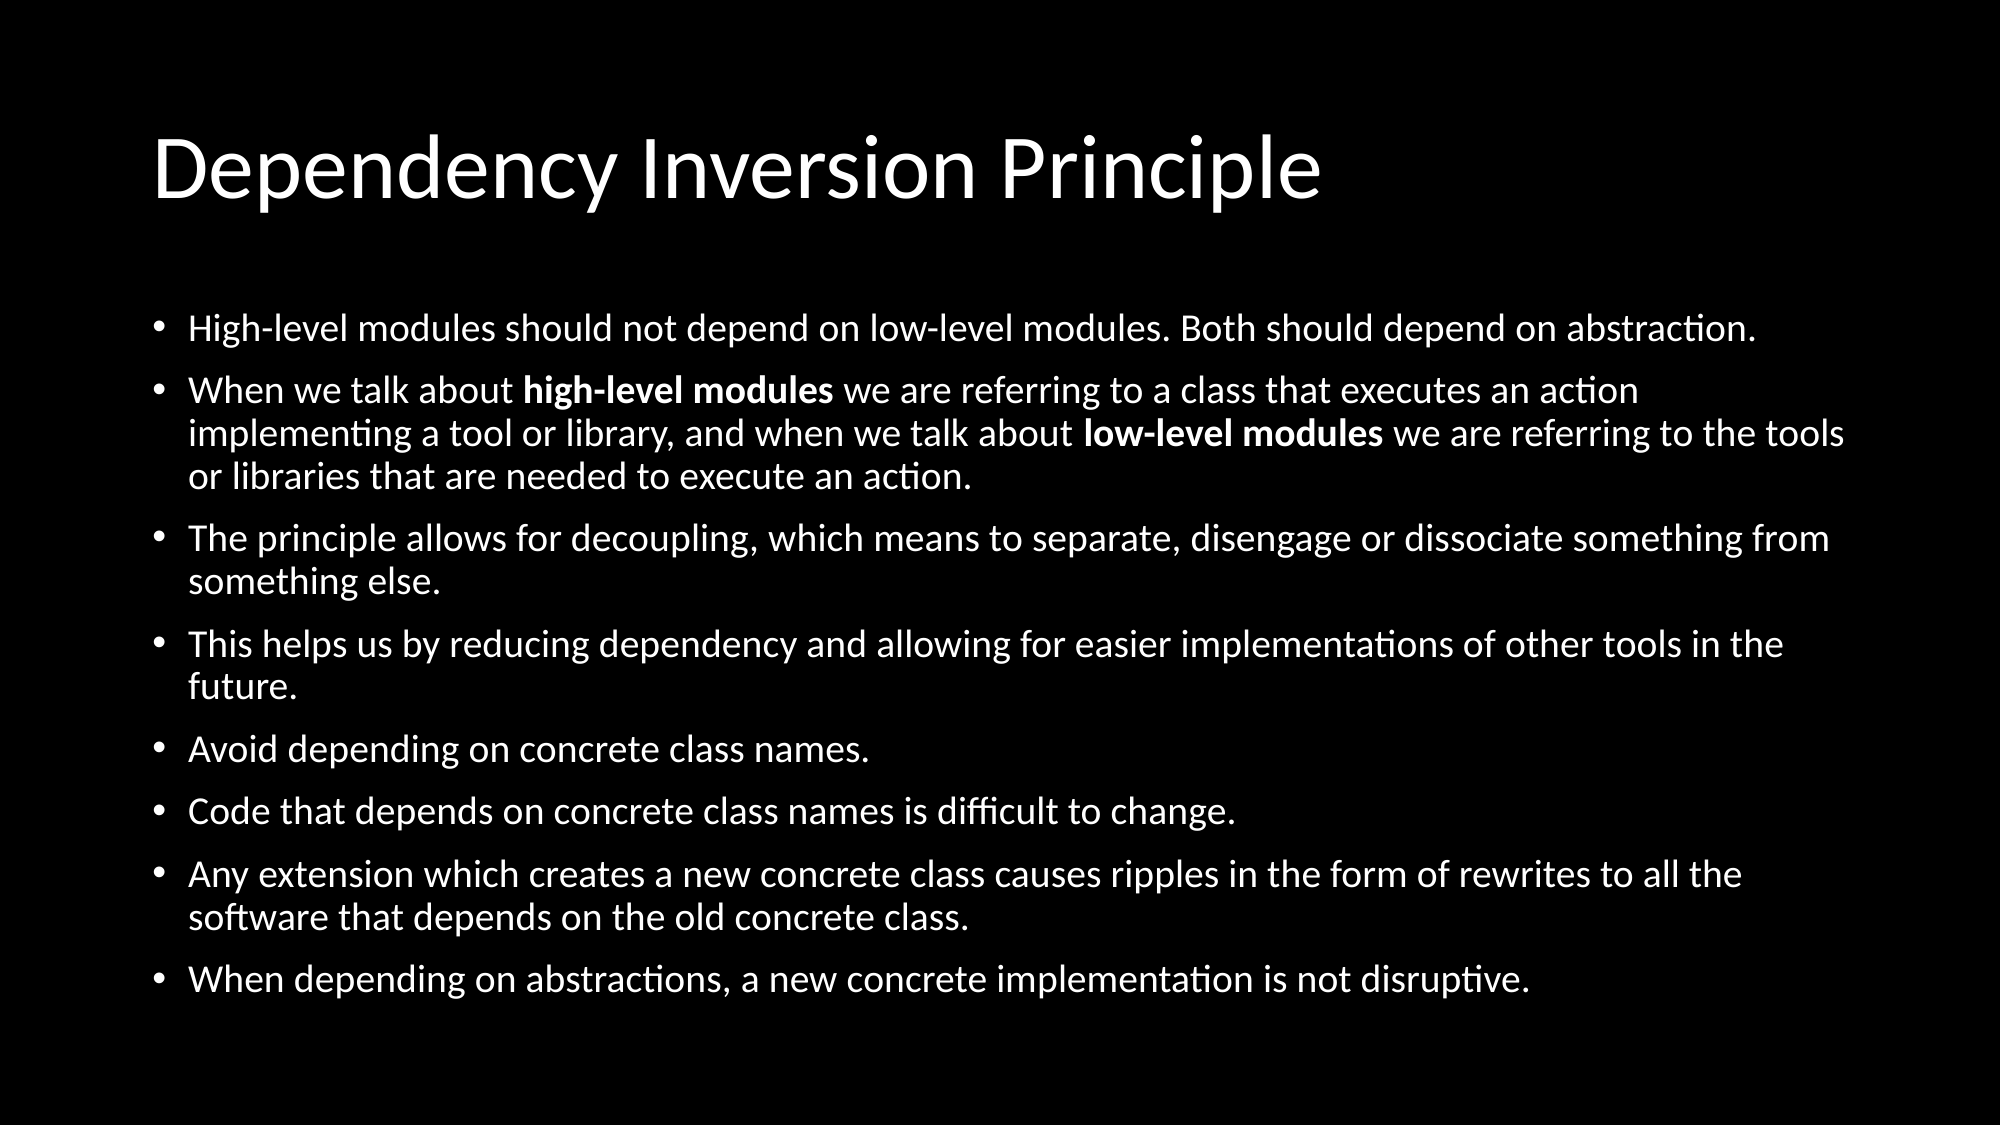

# Dependency Inversion Principle
High-level modules should not depend on low-level modules. Both should depend on abstraction.
When we talk about high-level modules we are referring to a class that executes an action implementing a tool or library, and when we talk about low-level modules we are referring to the tools or libraries that are needed to execute an action.
The principle allows for decoupling, which means to separate, disengage or dissociate something from something else.
This helps us by reducing dependency and allowing for easier implementations of other tools in the future.
Avoid depending on concrete class names.
Code that depends on concrete class names is difficult to change.
Any extension which creates a new concrete class causes ripples in the form of rewrites to all the software that depends on the old concrete class.
When depending on abstractions, a new concrete implementation is not disruptive.